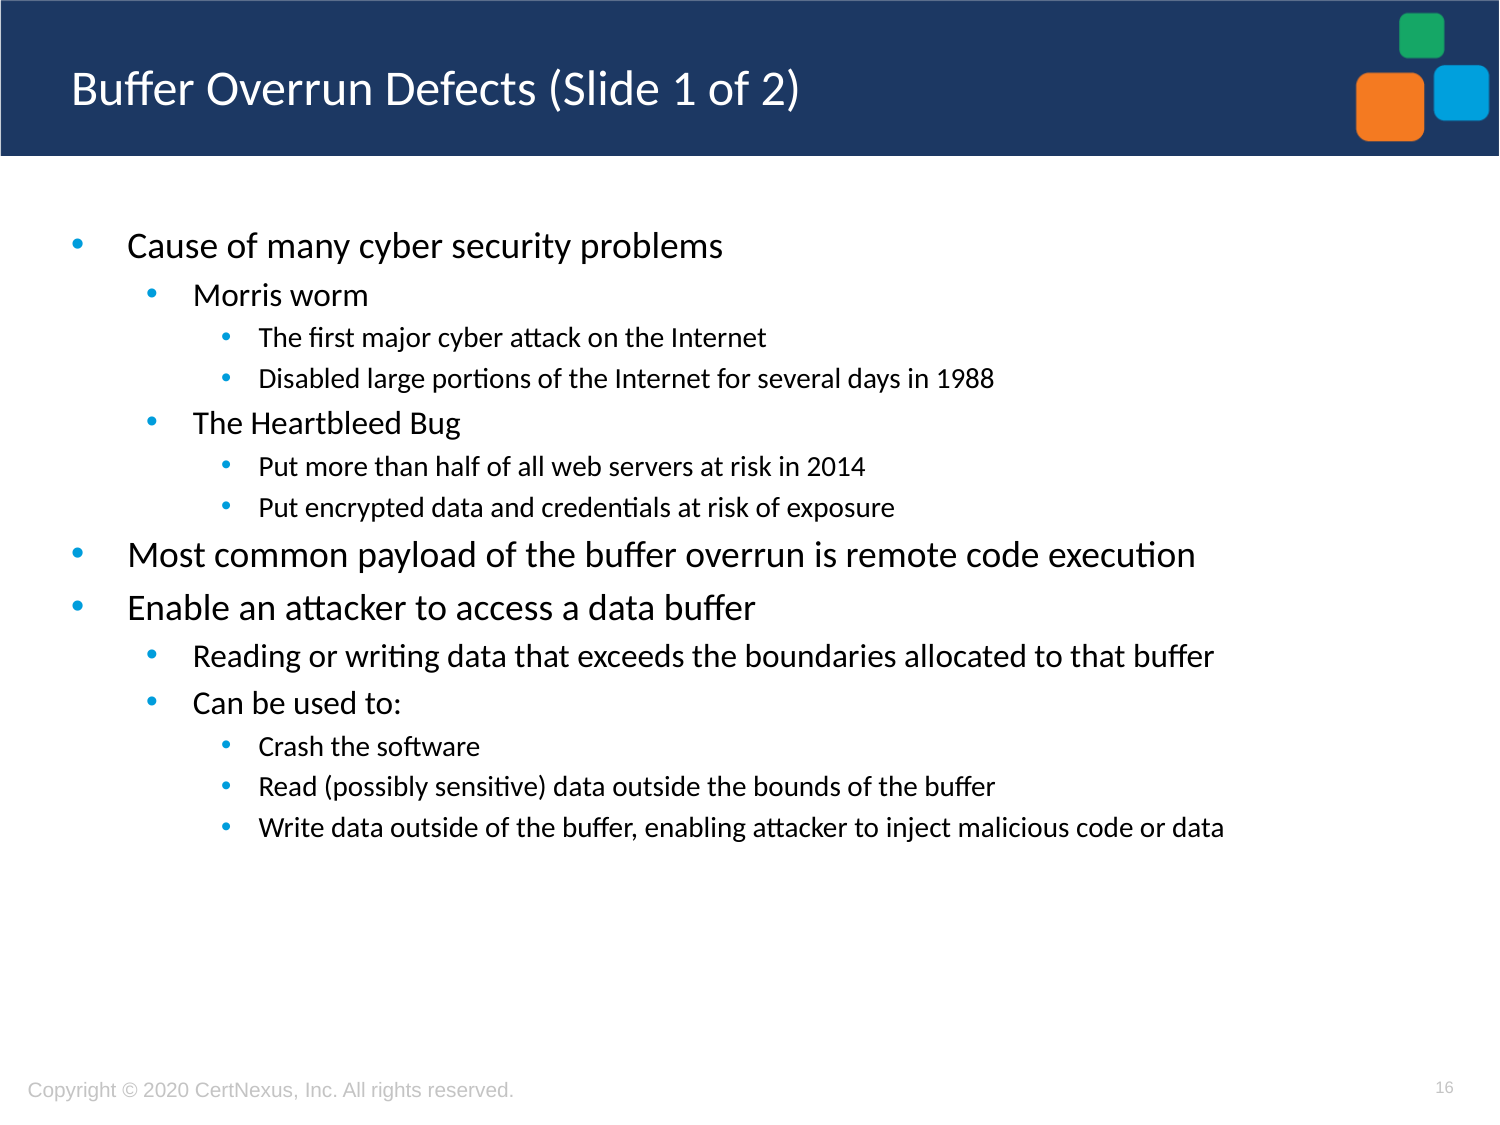

# Buffer Overrun Defects (Slide 1 of 2)
Cause of many cyber security problems
Morris worm
The first major cyber attack on the Internet
Disabled large portions of the Internet for several days in 1988
The Heartbleed Bug
Put more than half of all web servers at risk in 2014
Put encrypted data and credentials at risk of exposure
Most common payload of the buffer overrun is remote code execution
Enable an attacker to access a data buffer
Reading or writing data that exceeds the boundaries allocated to that buffer
Can be used to:
Crash the software
Read (possibly sensitive) data outside the bounds of the buffer
Write data outside of the buffer, enabling attacker to inject malicious code or data

16